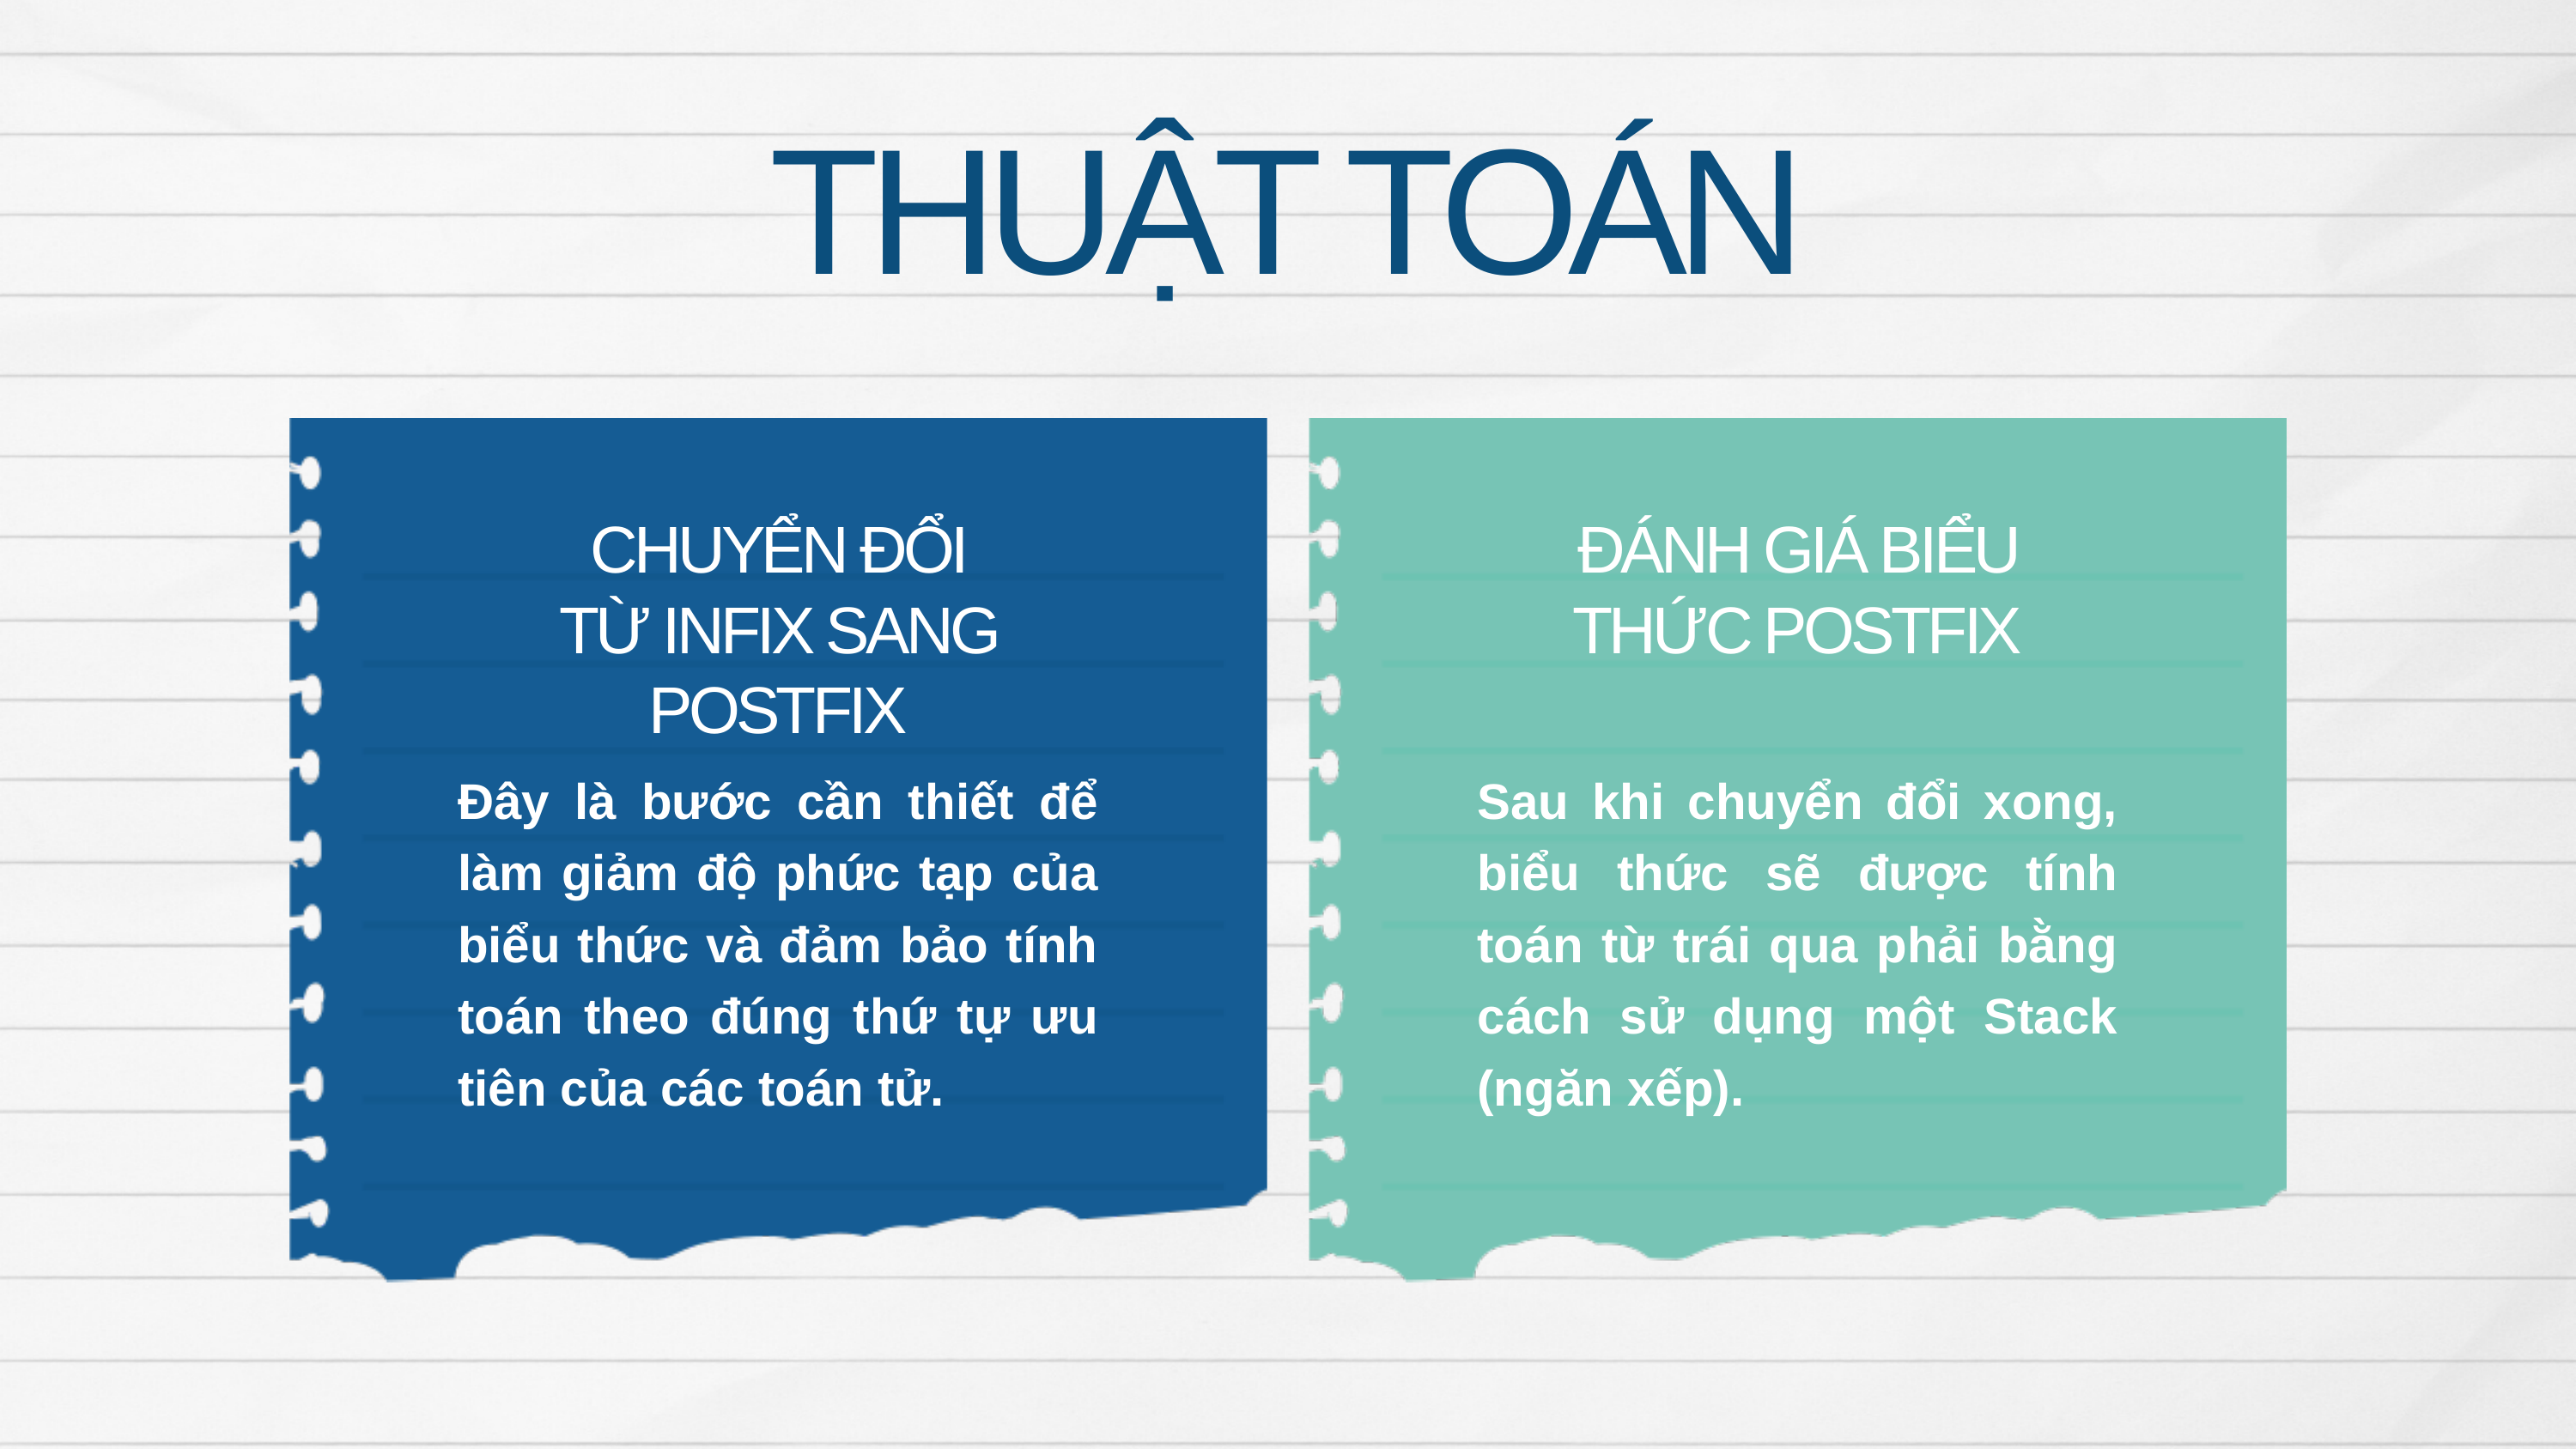

THUẬT TOÁN

CHUYỂN ĐỔI TỪ INFIX SANG POSTFIX
ĐÁNH GIÁ BIỂU THỨC POSTFIX
Đây là bước cần thiết để làm giảm độ phức tạp của biểu thức và đảm bảo tính toán theo đúng thứ tự ưu tiên của các toán tử.
Sau khi chuyển đổi xong, biểu thức sẽ được tính toán từ trái qua phải bằng cách sử dụng một Stack (ngăn xếp).